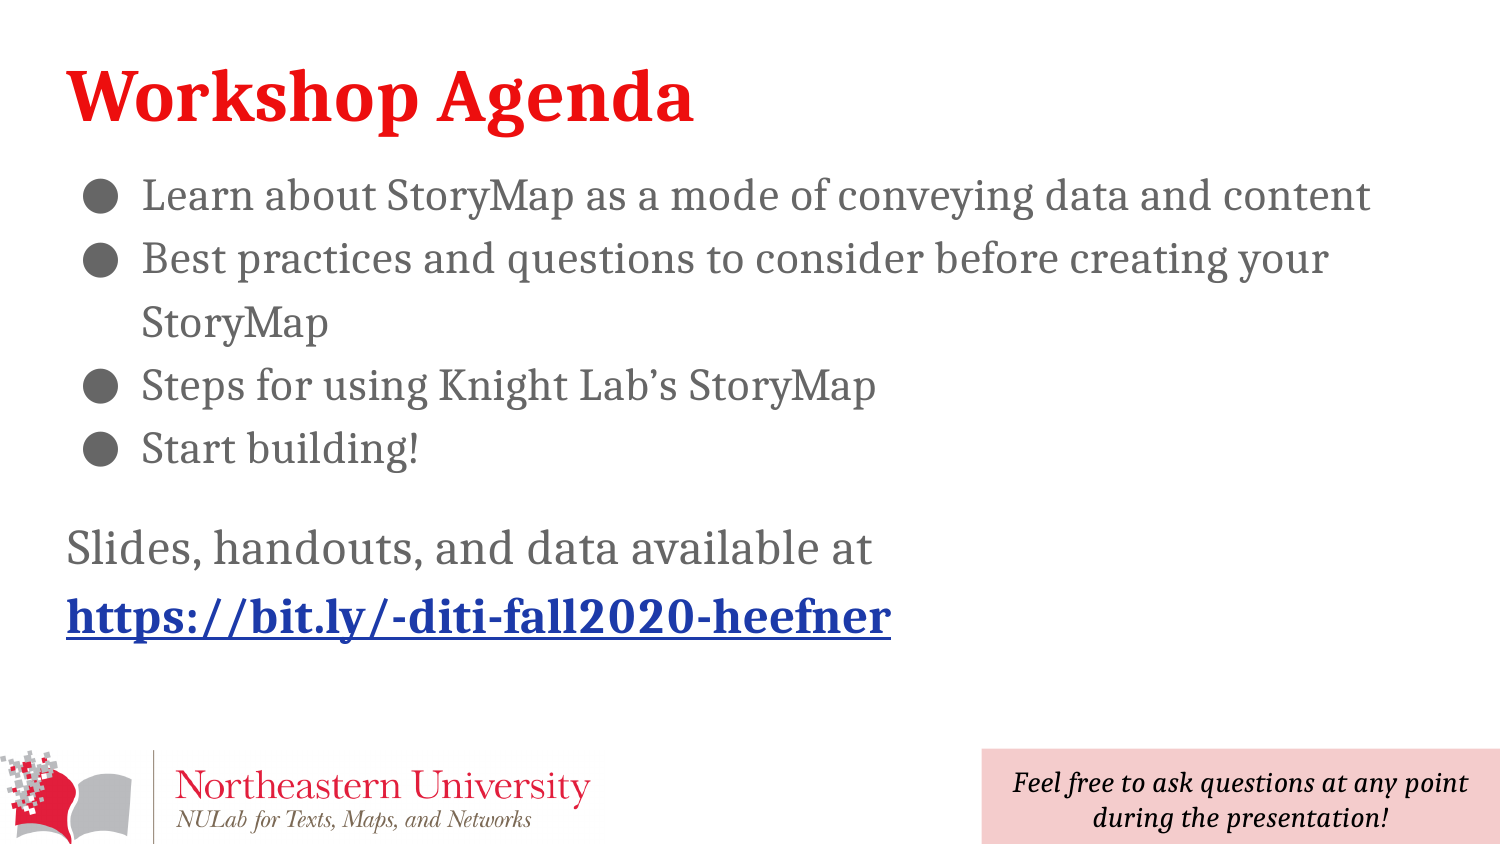

# Workshop Agenda
Learn about StoryMap as a mode of conveying data and content
Best practices and questions to consider before creating your StoryMap
Steps for using Knight Lab’s StoryMap
Start building!
Slides, handouts, and data available at https://bit.ly/-diti-fall2020-heefner